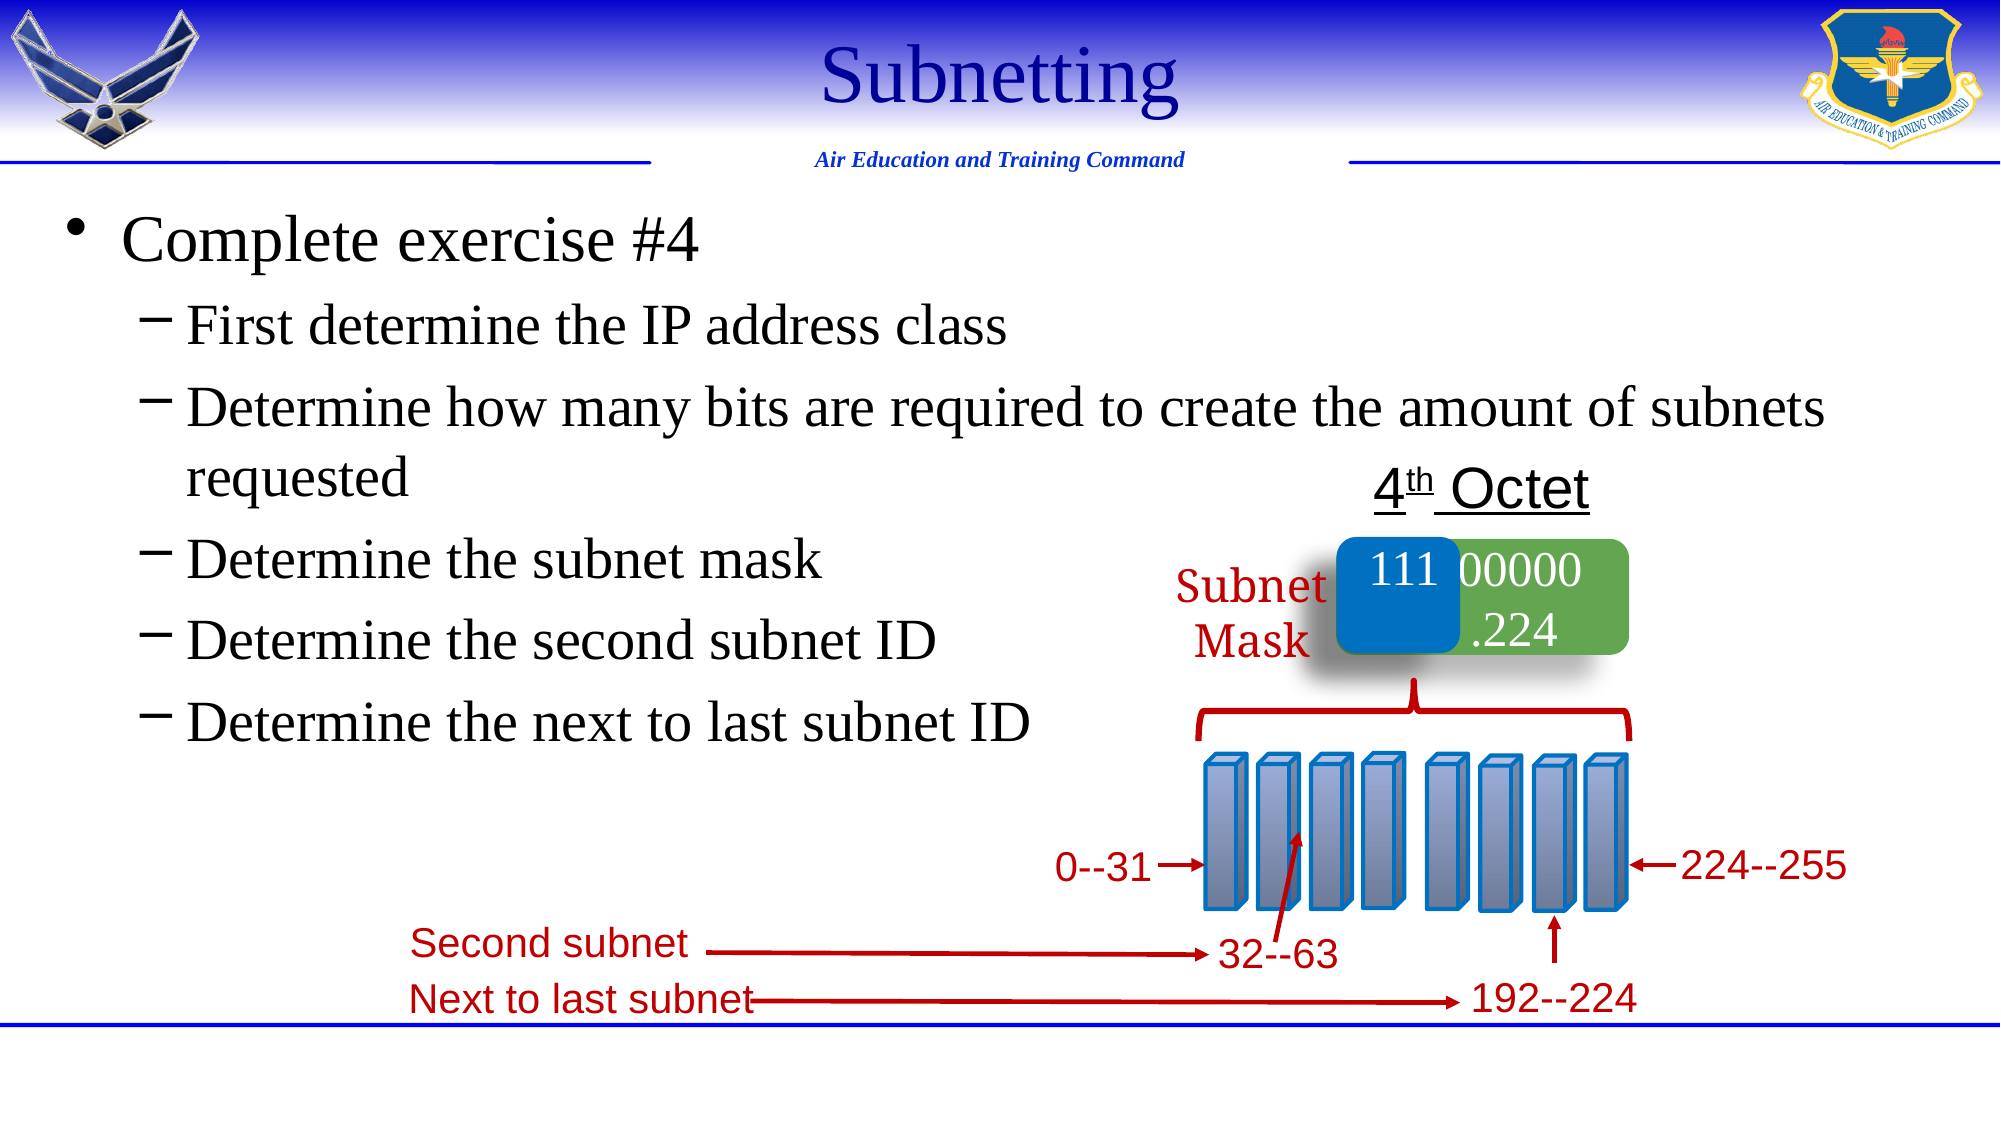

# Subnetting
Complete exercise #4
First determine the IP address class
Determine how many bits are required to create the amount of subnets requested
Determine the subnet mask
Determine the second subnet ID
Determine the next to last subnet ID

4th Octet

111

10000000
     .224
Subnet
Mask

224--255
0--31
Second subnet
32--63
192--224
Next to last subnet